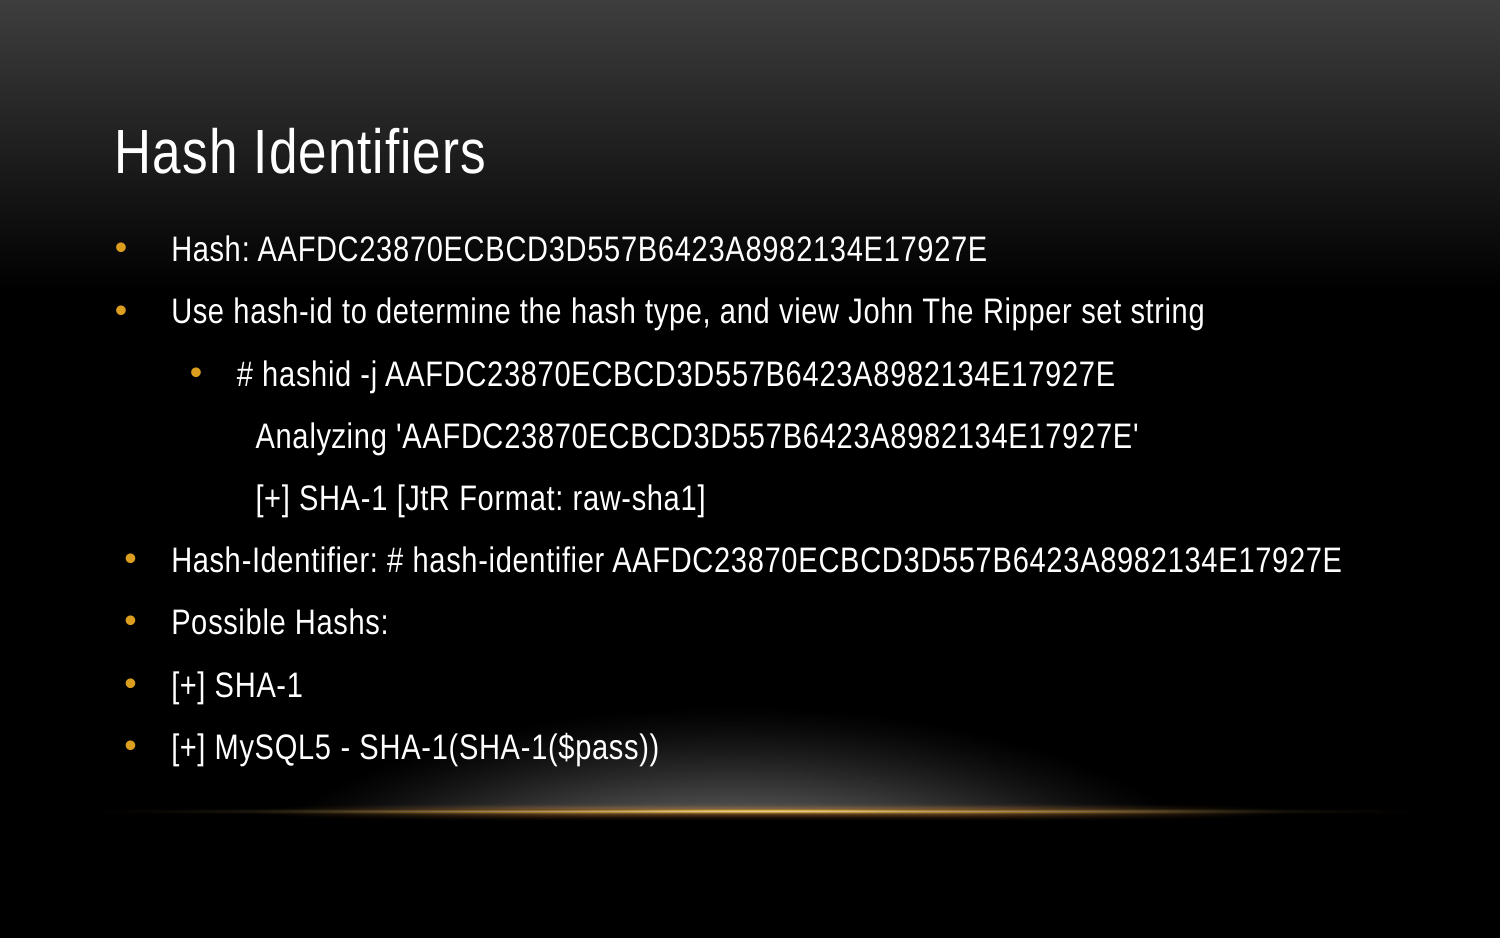

# Hash Identifiers
Hash: AAFDC23870ECBCD3D557B6423A8982134E17927E
Use hash-id to determine the hash type, and view John The Ripper set string
# hashid -j AAFDC23870ECBCD3D557B6423A8982134E17927E
Analyzing 'AAFDC23870ECBCD3D557B6423A8982134E17927E'
[+] SHA-1 [JtR Format: raw-sha1]
Hash-Identifier: # hash-identifier AAFDC23870ECBCD3D557B6423A8982134E17927E
Possible Hashs:
[+] SHA-1
[+] MySQL5 - SHA-1(SHA-1($pass))